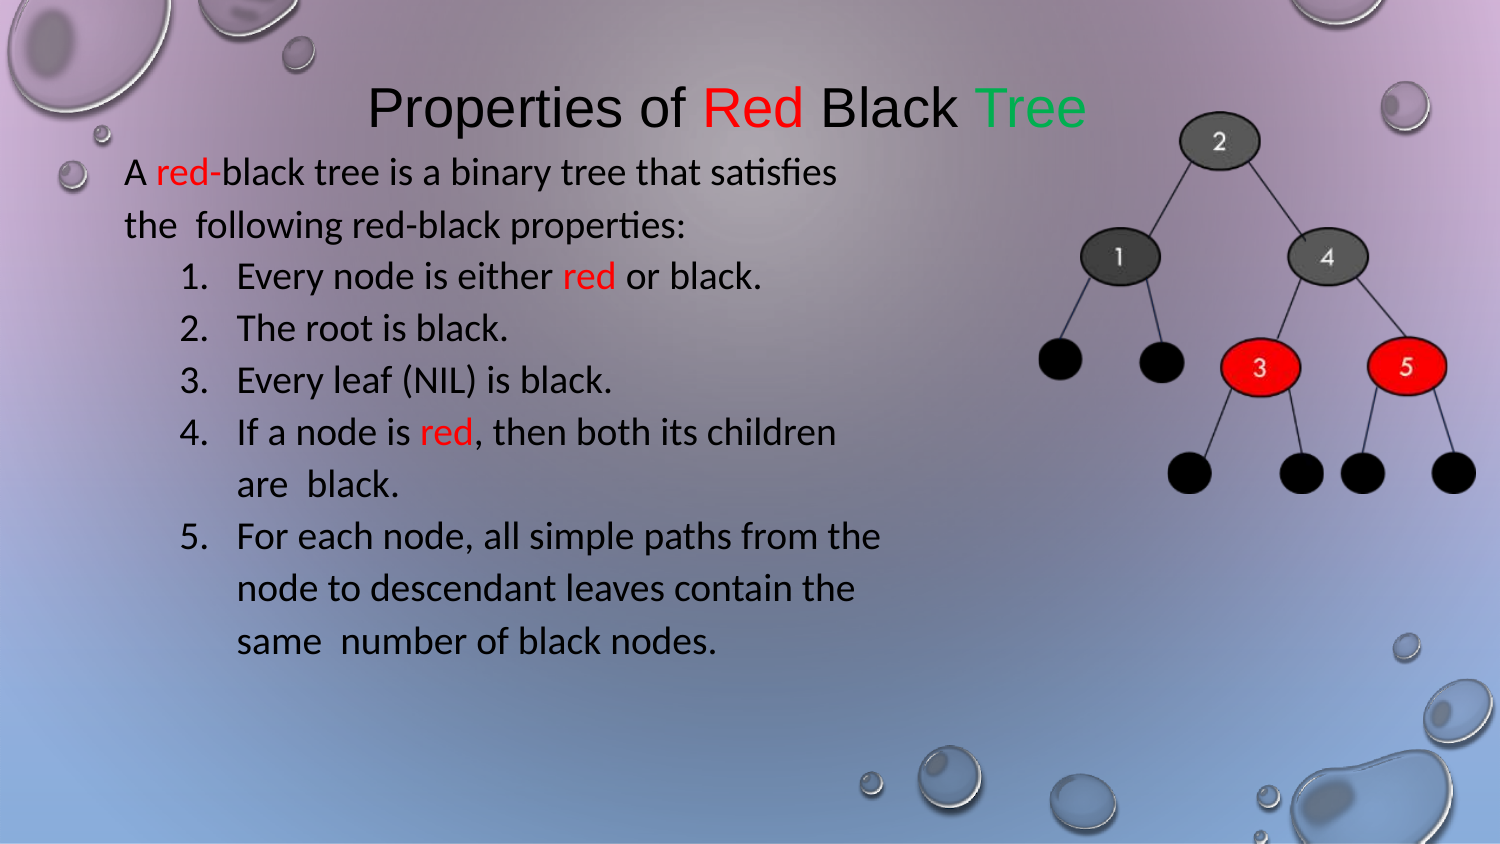

# Properties of Red Black Tree

A red-black tree is a binary tree that satisfies the  following red-black properties:
Every node is either red or black.
The root is black.
Every leaf (NIL) is black.
If a node is red, then both its children are  black.
For each node, all simple paths from the  node to descendant leaves contain the same  number of black nodes.